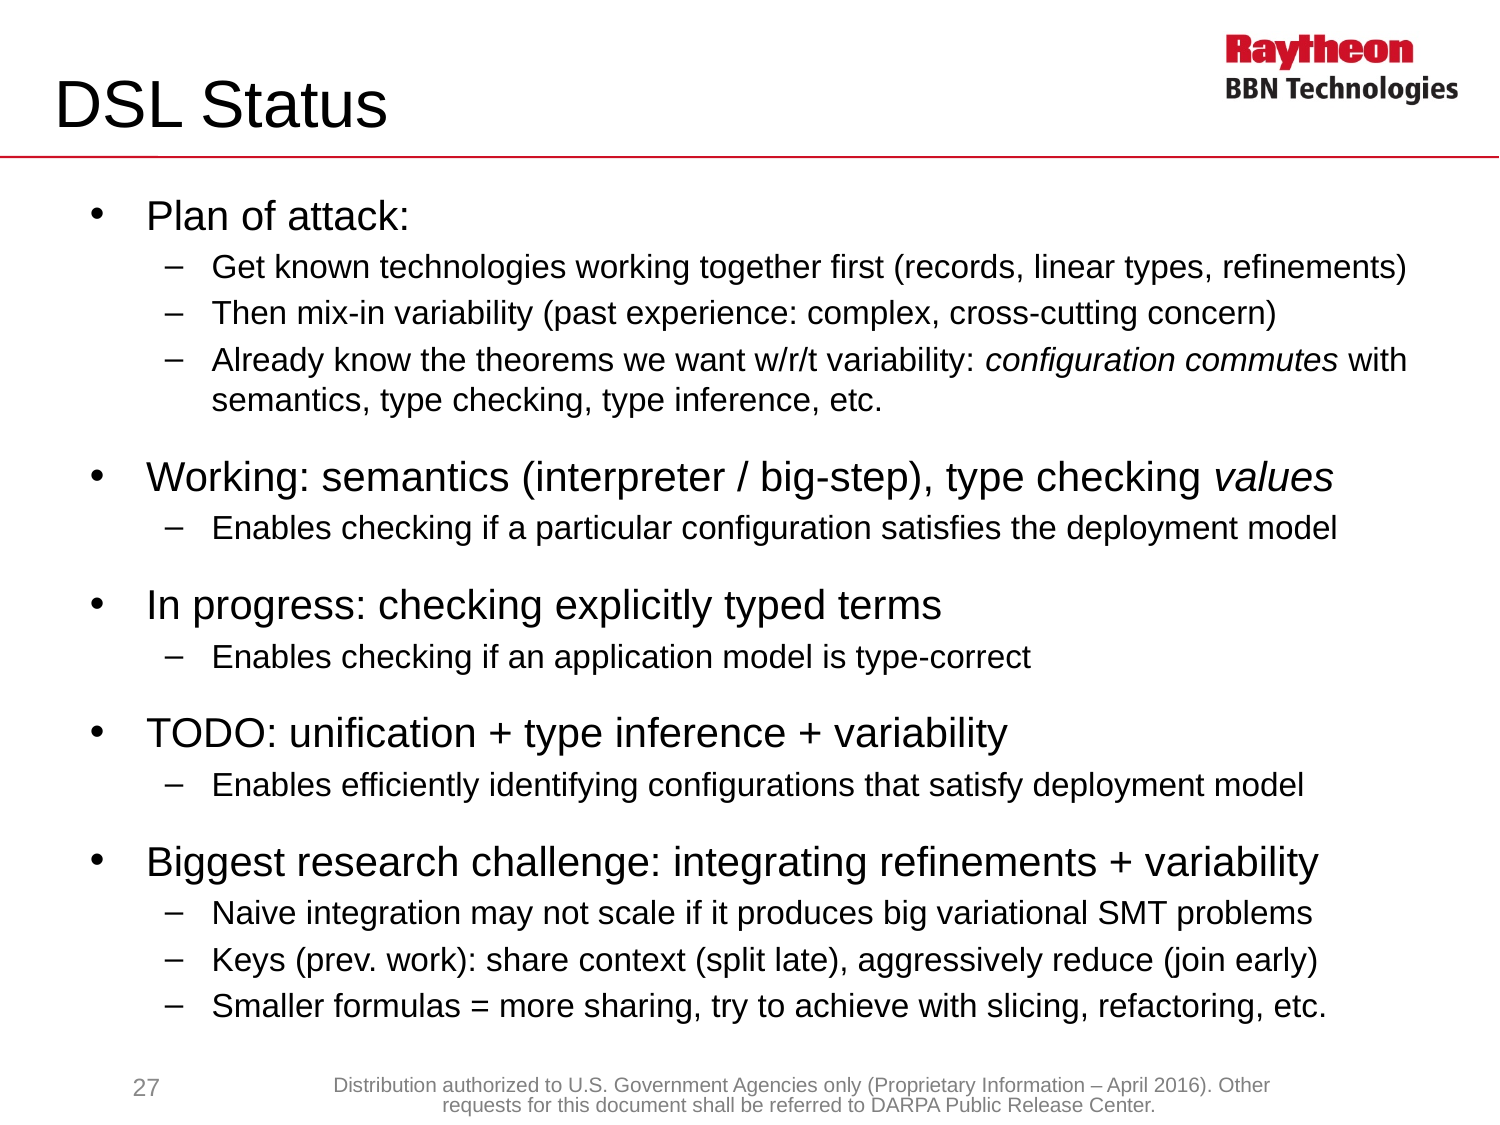

# DSL Status
Plan of attack:
Get known technologies working together first (records, linear types, refinements)
Then mix-in variability (past experience: complex, cross-cutting concern)
Already know the theorems we want w/r/t variability: configuration commutes with semantics, type checking, type inference, etc.

Working: semantics (interpreter / big-step), type checking values
Enables checking if a particular configuration satisfies the deployment model

In progress: checking explicitly typed terms
Enables checking if an application model is type-correct

TODO: unification + type inference + variability
Enables efficiently identifying configurations that satisfy deployment model

Biggest research challenge: integrating refinements + variability
Naive integration may not scale if it produces big variational SMT problems
Keys (prev. work): share context (split late), aggressively reduce (join early)
Smaller formulas = more sharing, try to achieve with slicing, refactoring, etc.
27